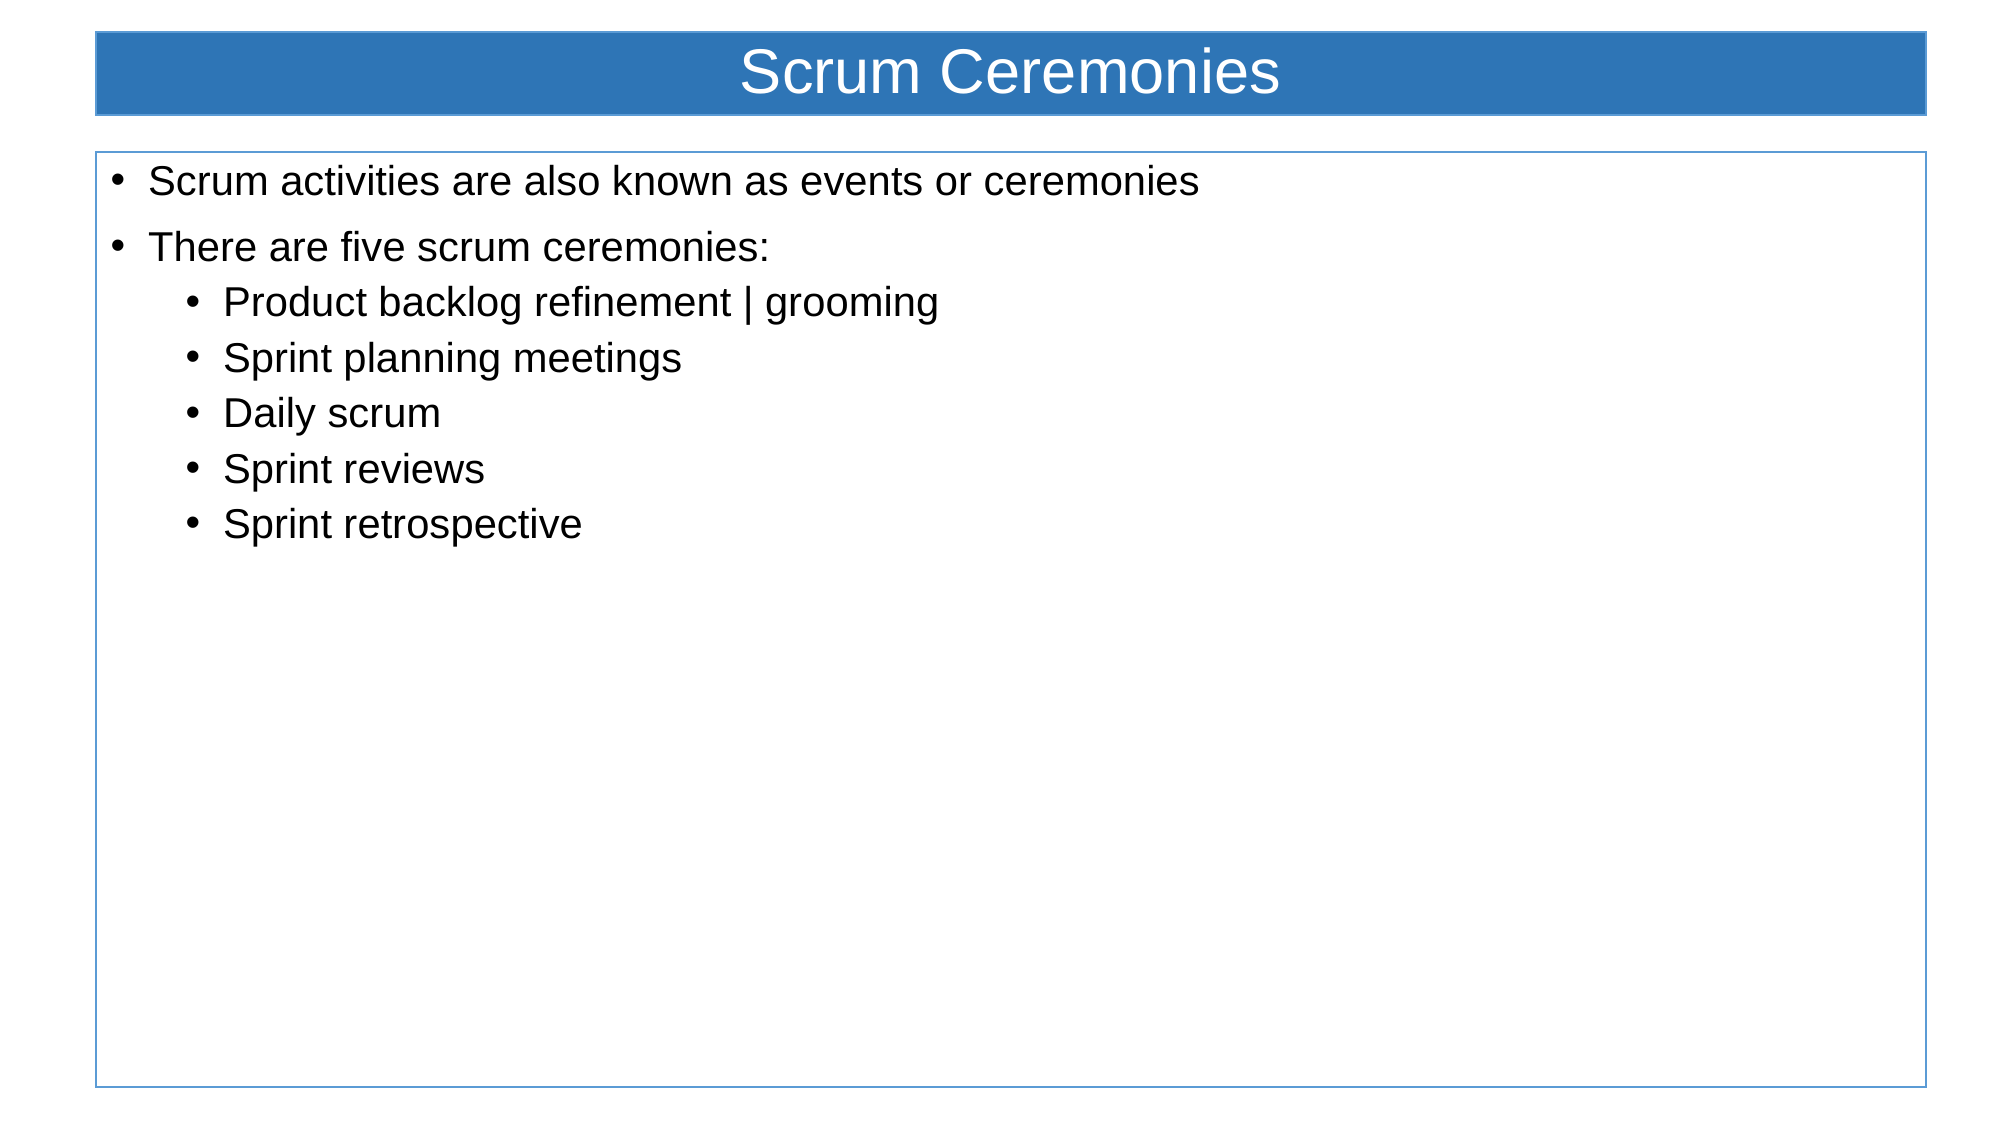

# Scrum Ceremonies
Scrum activities are also known as events or ceremonies
There are five scrum ceremonies:
Product backlog refinement | grooming
Sprint planning meetings
Daily scrum
Sprint reviews
Sprint retrospective